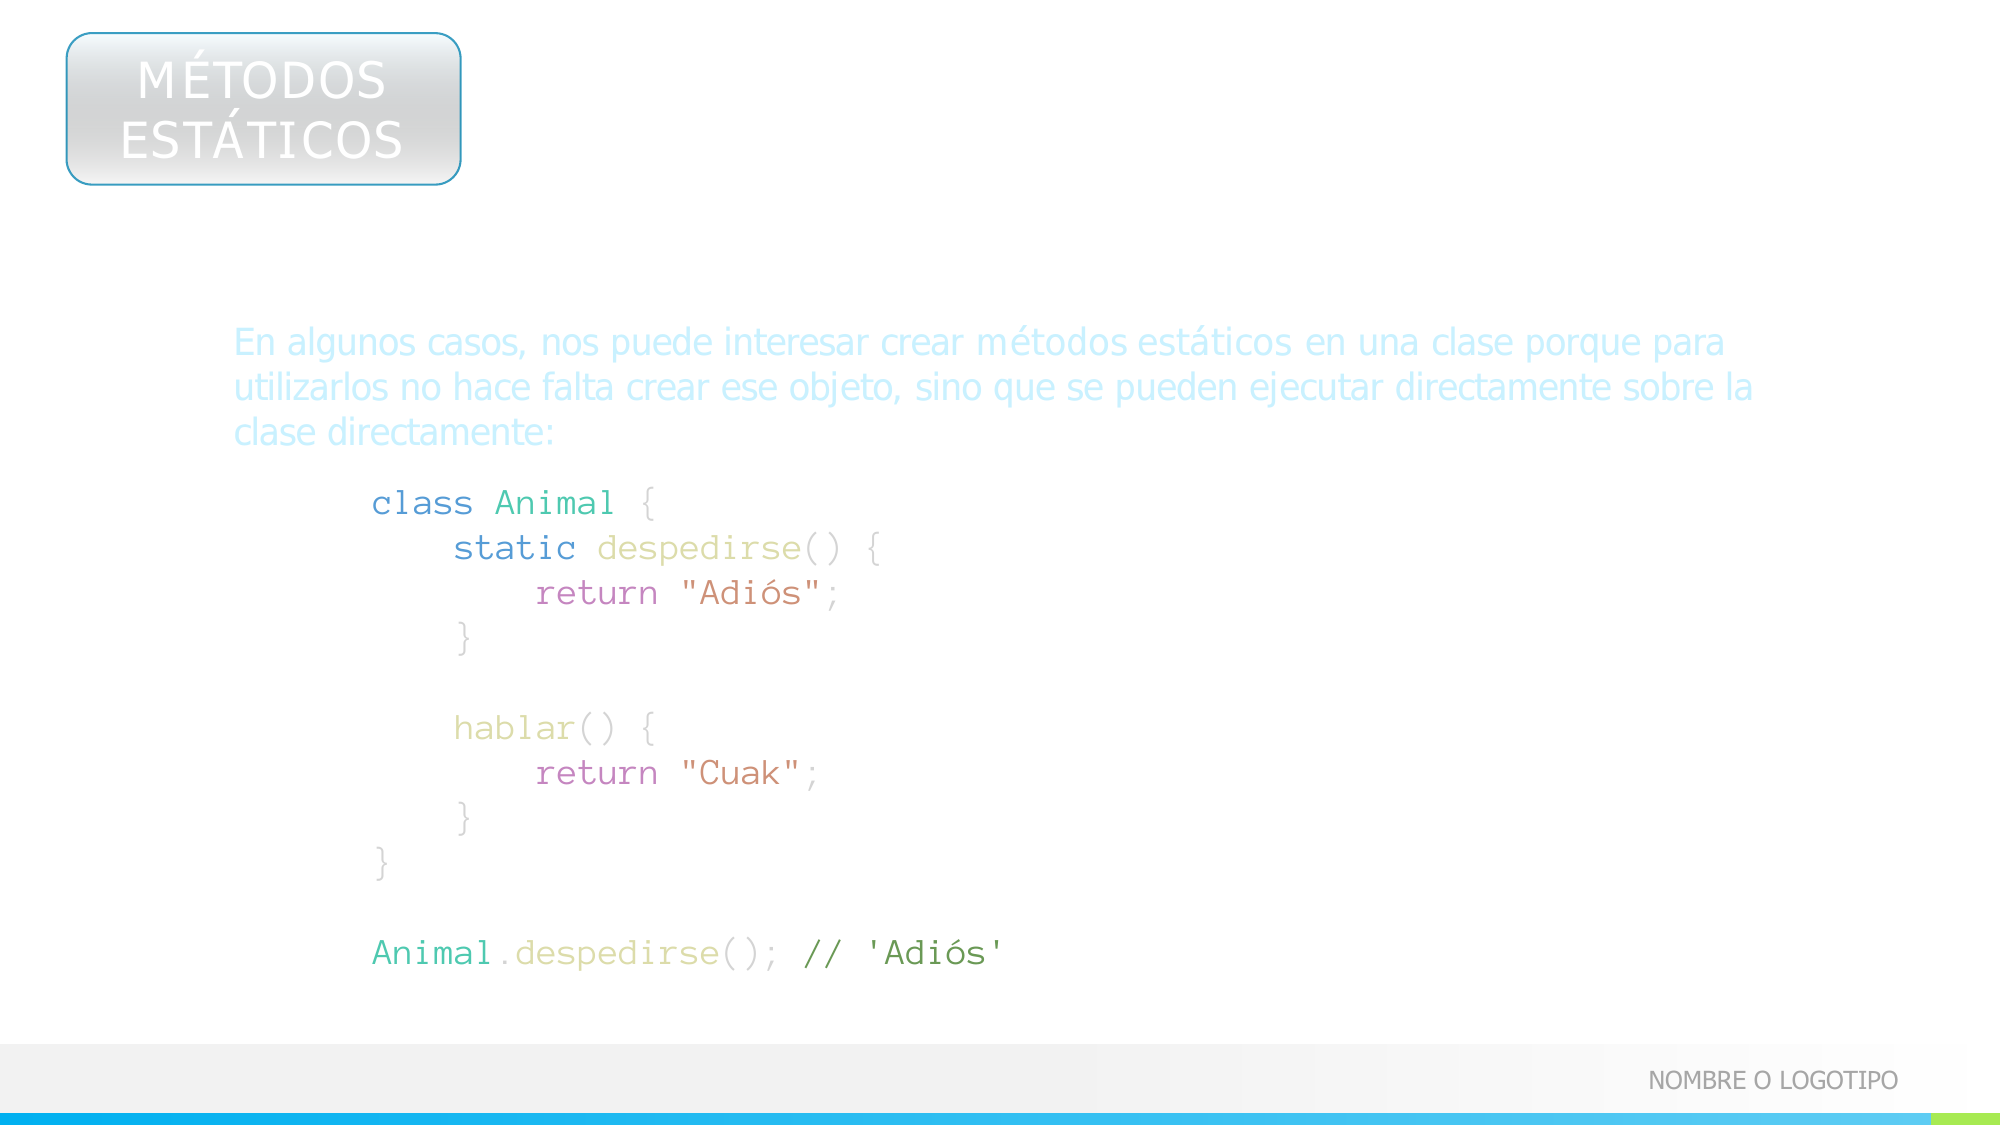

MÉTODOS ESTÁTICOS
En algunos casos, nos puede interesar crear métodos estáticos en una clase porque para utilizarlos no hace falta crear ese objeto, sino que se pueden ejecutar directamente sobre la clase directamente:
        class Animal {
            static despedirse() {
                return "Adiós";
            }
            hablar() {
                return "Cuak";
            }
        }
        Animal.despedirse(); // 'Adiós'